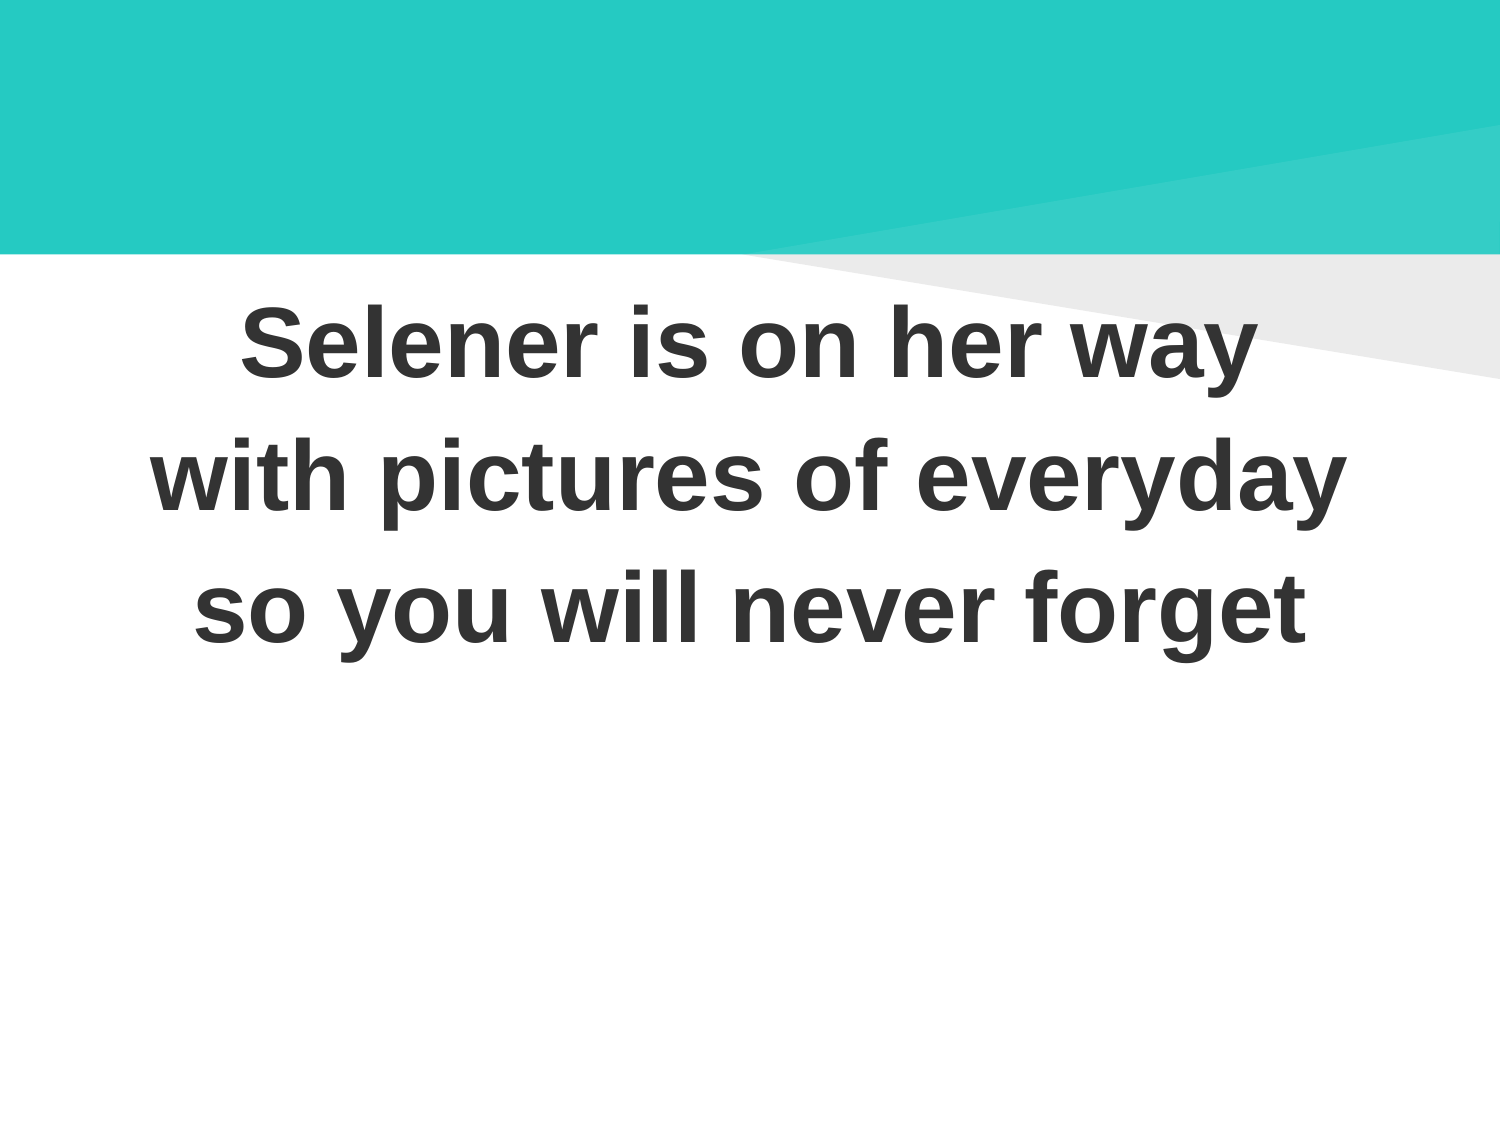

#
Selener is on her way
with pictures of everyday
so you will never forget